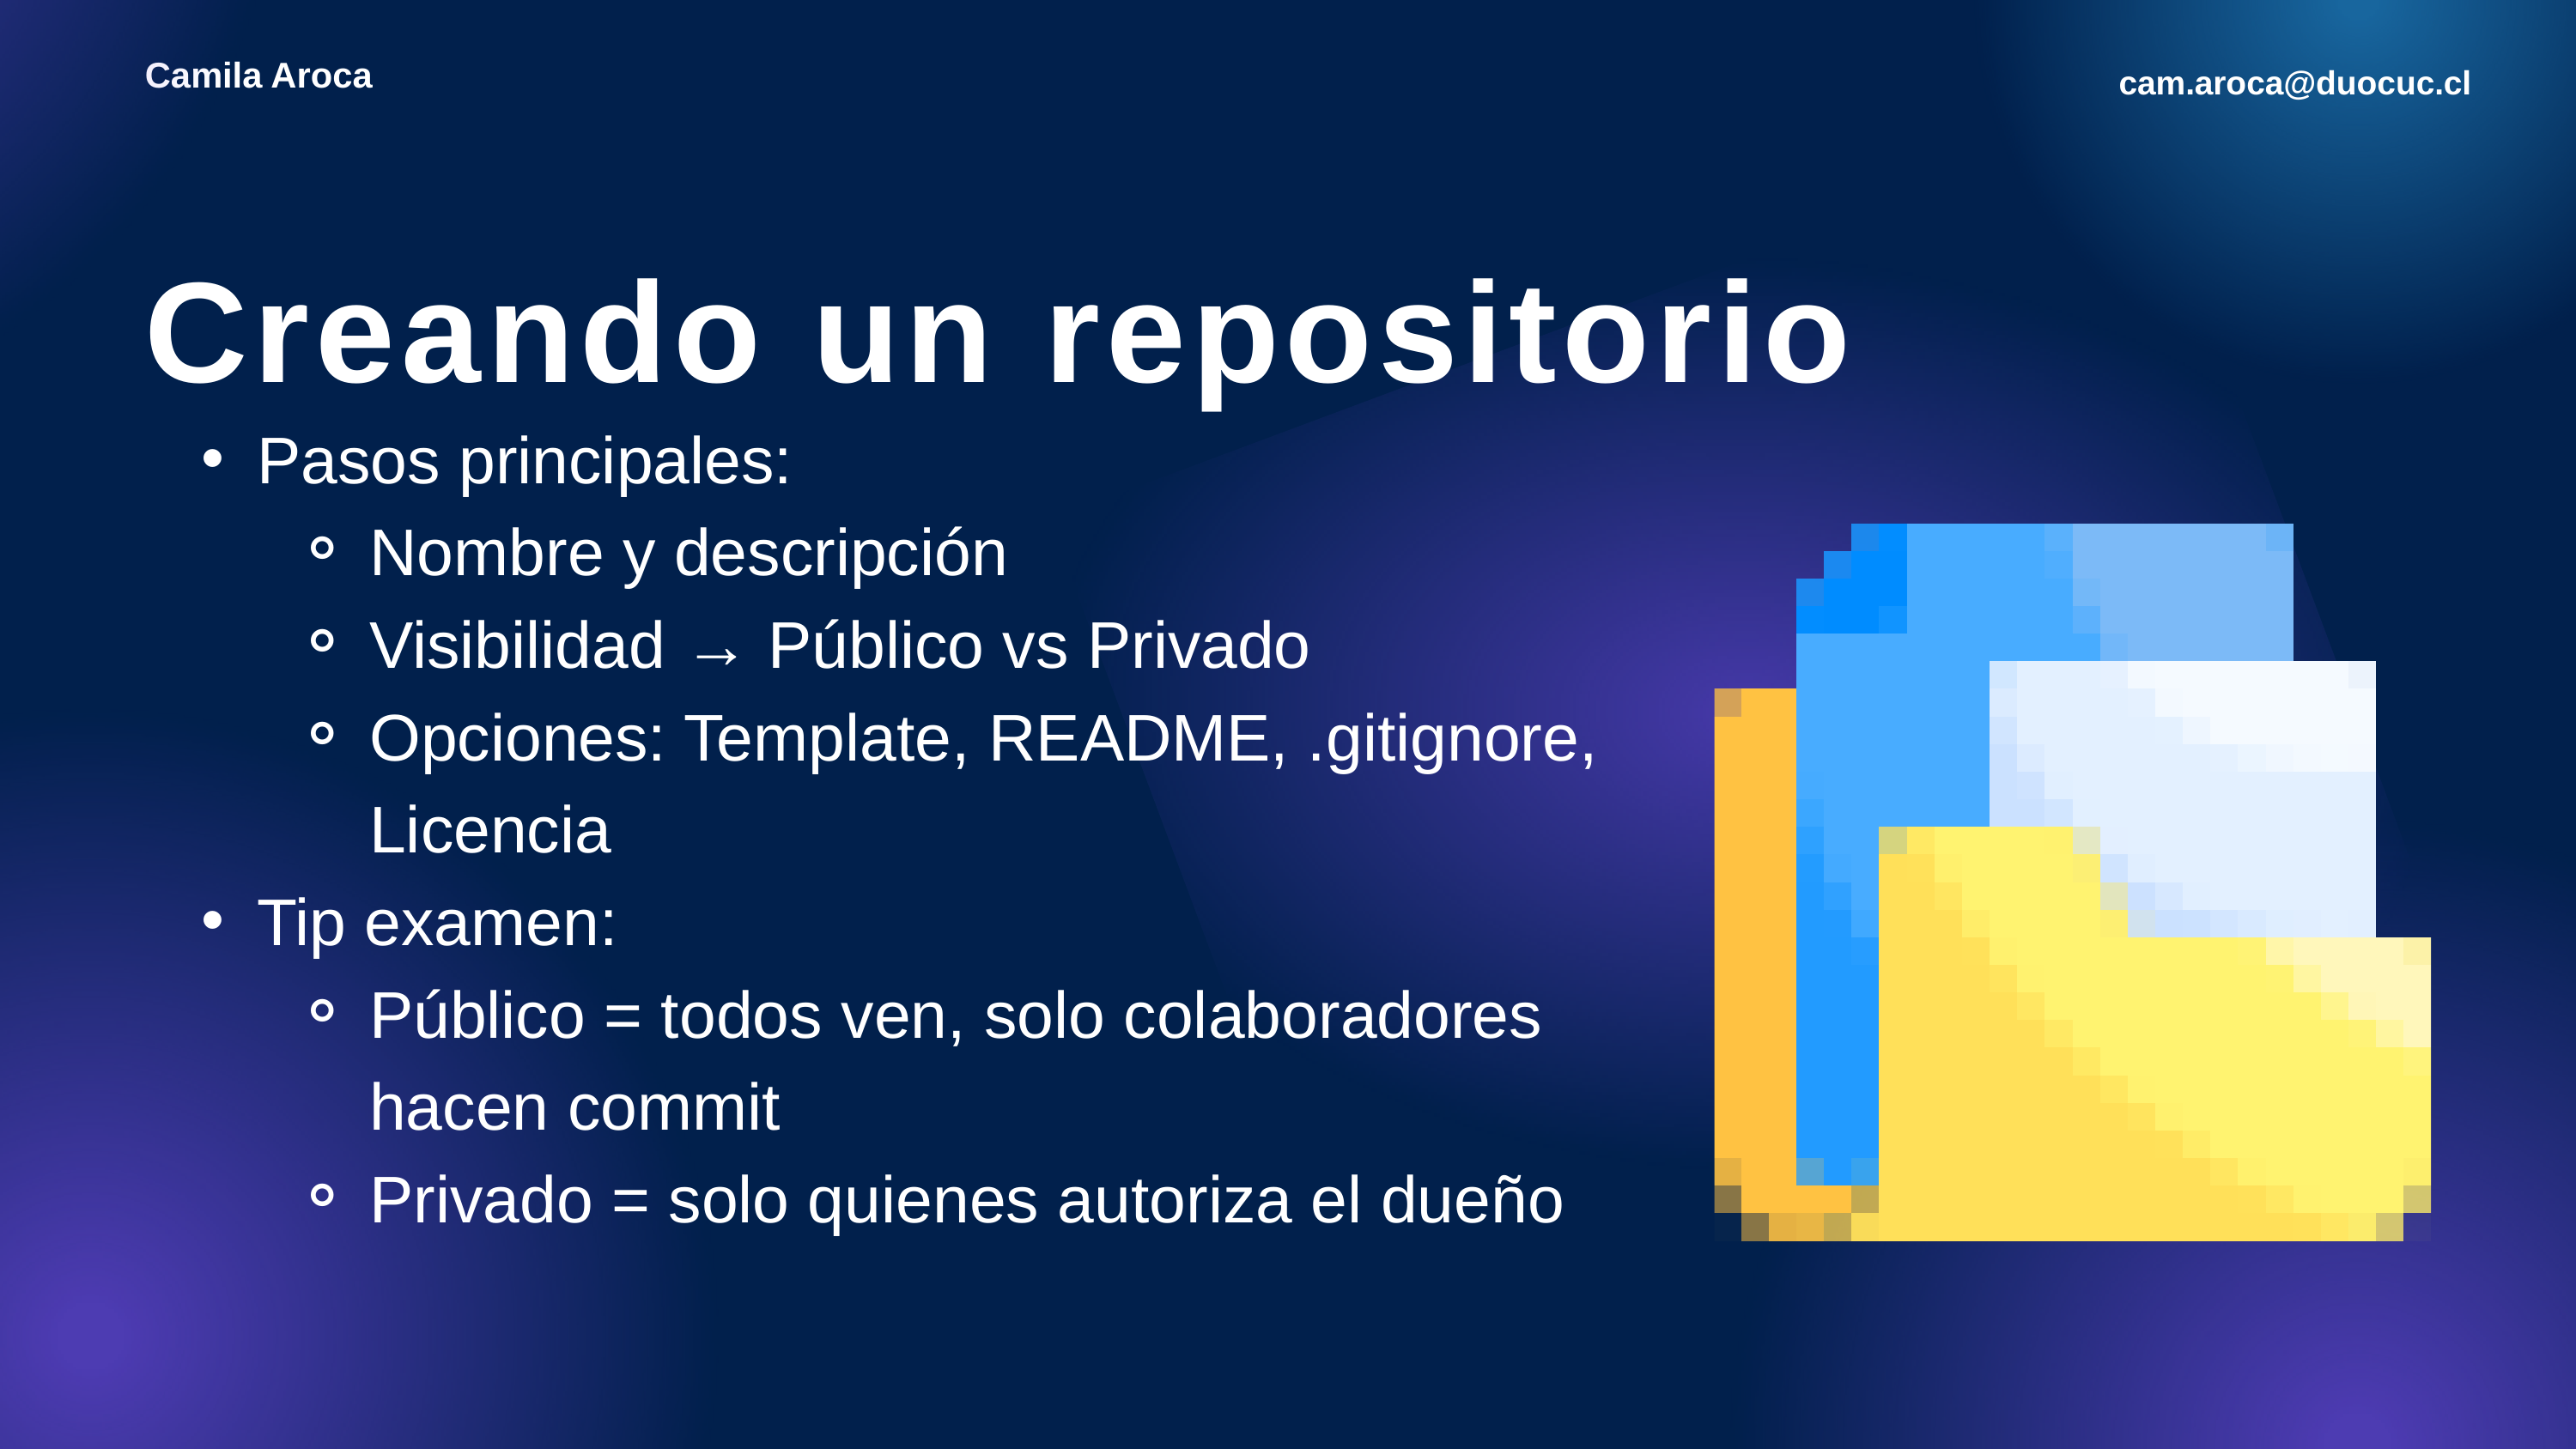

Camila Aroca
cam.aroca@duocuc.cl
Creando un repositorio

Pasos principales:
Nombre y descripción
Visibilidad → Público vs Privado
Opciones: Template, README, .gitignore, Licencia
Tip examen:
Público = todos ven, solo colaboradores hacen commit
Privado = solo quienes autoriza el dueño